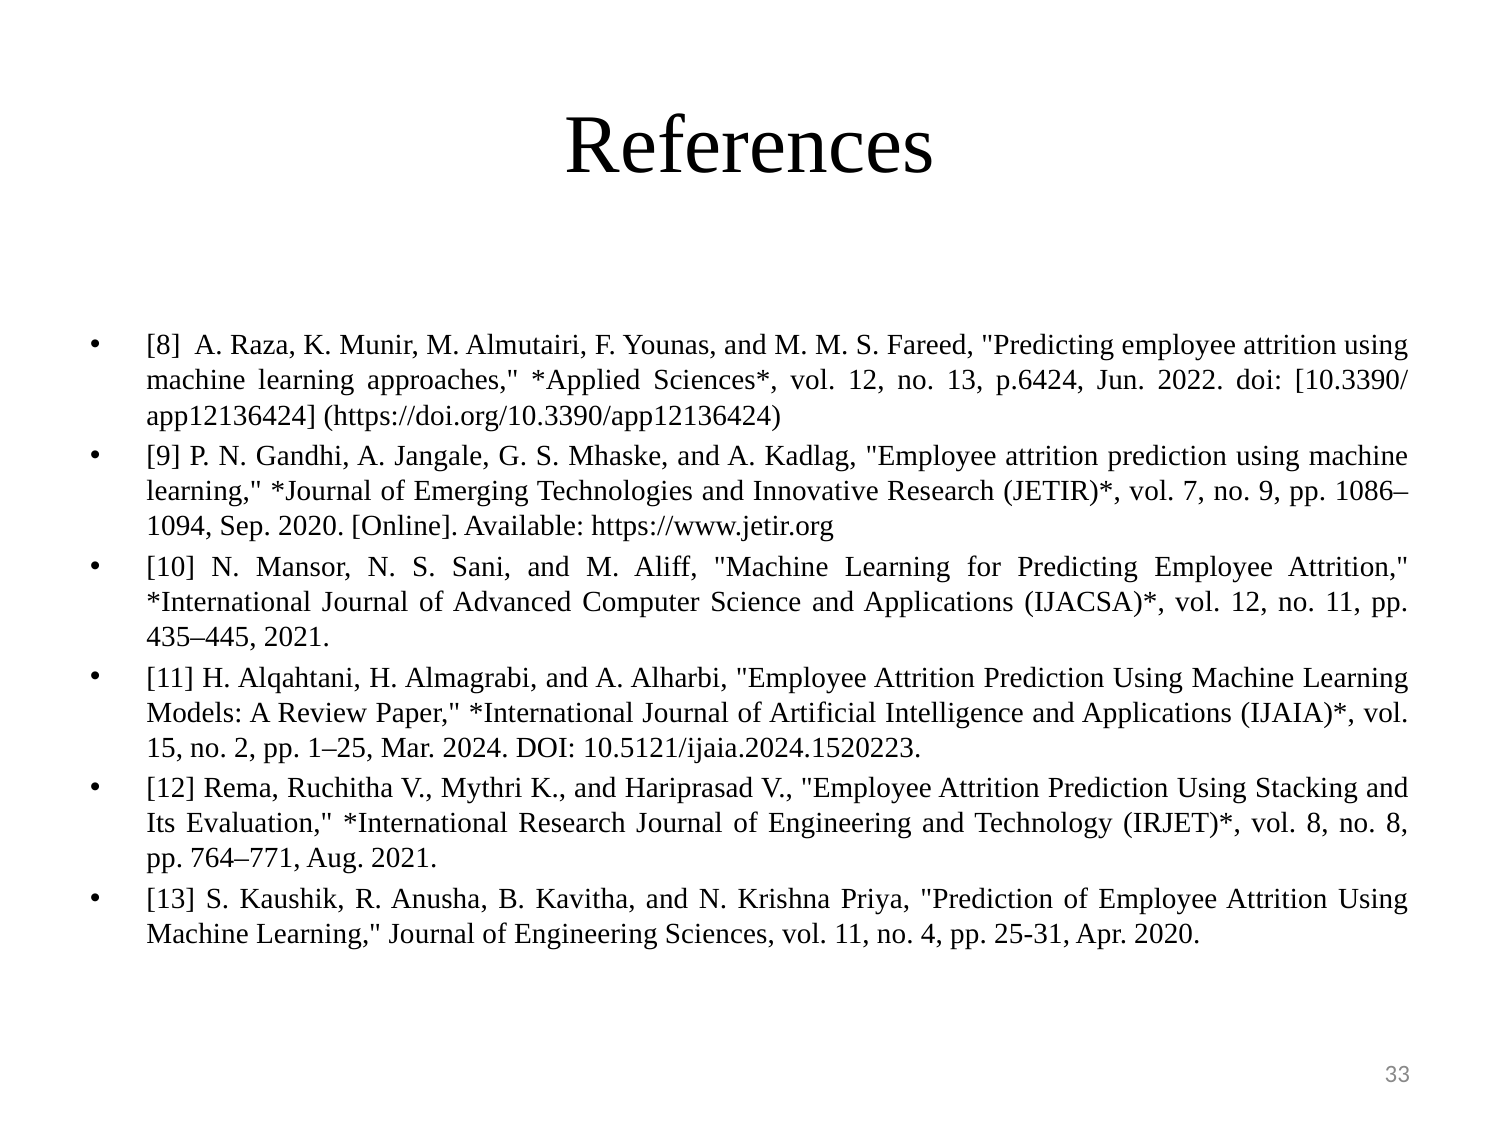

# References

[8]  A. Raza, K. Munir, M. Almutairi, F. Younas, and M. M. S. Fareed, "Predicting employee attrition using machine learning approaches," *Applied Sciences*, vol. 12, no. 13, p.6424, Jun. 2022. doi: [10.3390/app12136424] (https://doi.org/10.3390/app12136424)
[9] P. N. Gandhi, A. Jangale, G. S. Mhaske, and A. Kadlag, "Employee attrition prediction using machine learning," *Journal of Emerging Technologies and Innovative Research (JETIR)*, vol. 7, no. 9, pp. 1086–1094, Sep. 2020. [Online]. Available: https://www.jetir.org
[10] N. Mansor, N. S. Sani, and M. Aliff, "Machine Learning for Predicting Employee Attrition," *International Journal of Advanced Computer Science and Applications (IJACSA)*, vol. 12, no. 11, pp. 435–445, 2021.
[11] H. Alqahtani, H. Almagrabi, and A. Alharbi, "Employee Attrition Prediction Using Machine Learning Models: A Review Paper," *International Journal of Artificial Intelligence and Applications (IJAIA)*, vol. 15, no. 2, pp. 1–25, Mar. 2024. DOI: 10.5121/ijaia.2024.1520223.
[12] Rema, Ruchitha V., Mythri K., and Hariprasad V., "Employee Attrition Prediction Using Stacking and Its Evaluation," *International Research Journal of Engineering and Technology (IRJET)*, vol. 8, no. 8, pp. 764–771, Aug. 2021.
[13] S. Kaushik, R. Anusha, B. Kavitha, and N. Krishna Priya, "Prediction of Employee Attrition Using Machine Learning," Journal of Engineering Sciences, vol. 11, no. 4, pp. 25-31, Apr. 2020.

33